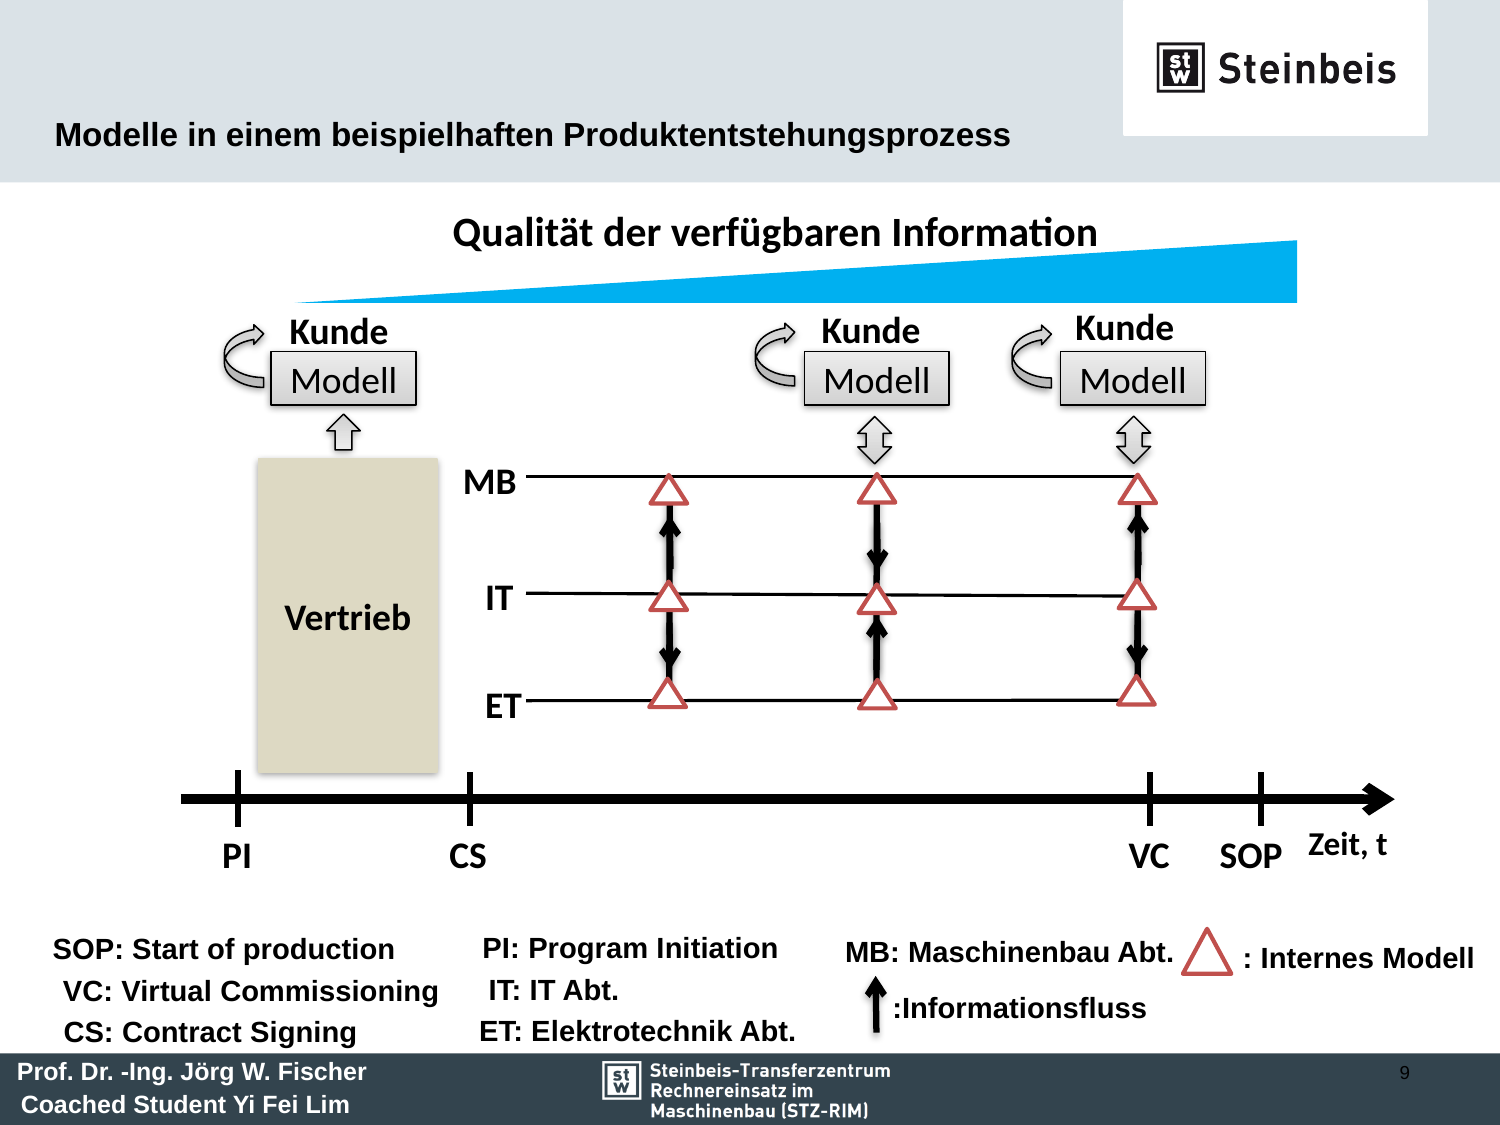

# Modelle in einem beispielhaften Produktentstehungsprozess
Qualität der verfügbaren Information

Kunde
Kunde
Kunde
Modell
Modell
Modell

MB
Vertrieb
IT
ET
Zeit, t
CS
PI
VC
SOP

PI: Program Initiation
SOP: Start of production
MB: Maschinenbau Abt.

: Internes Modell
IT: IT Abt.
VC: Virtual Commissioning
:Informationsfluss
ET: Elektrotechnik Abt.
CS: Contract Signing
9